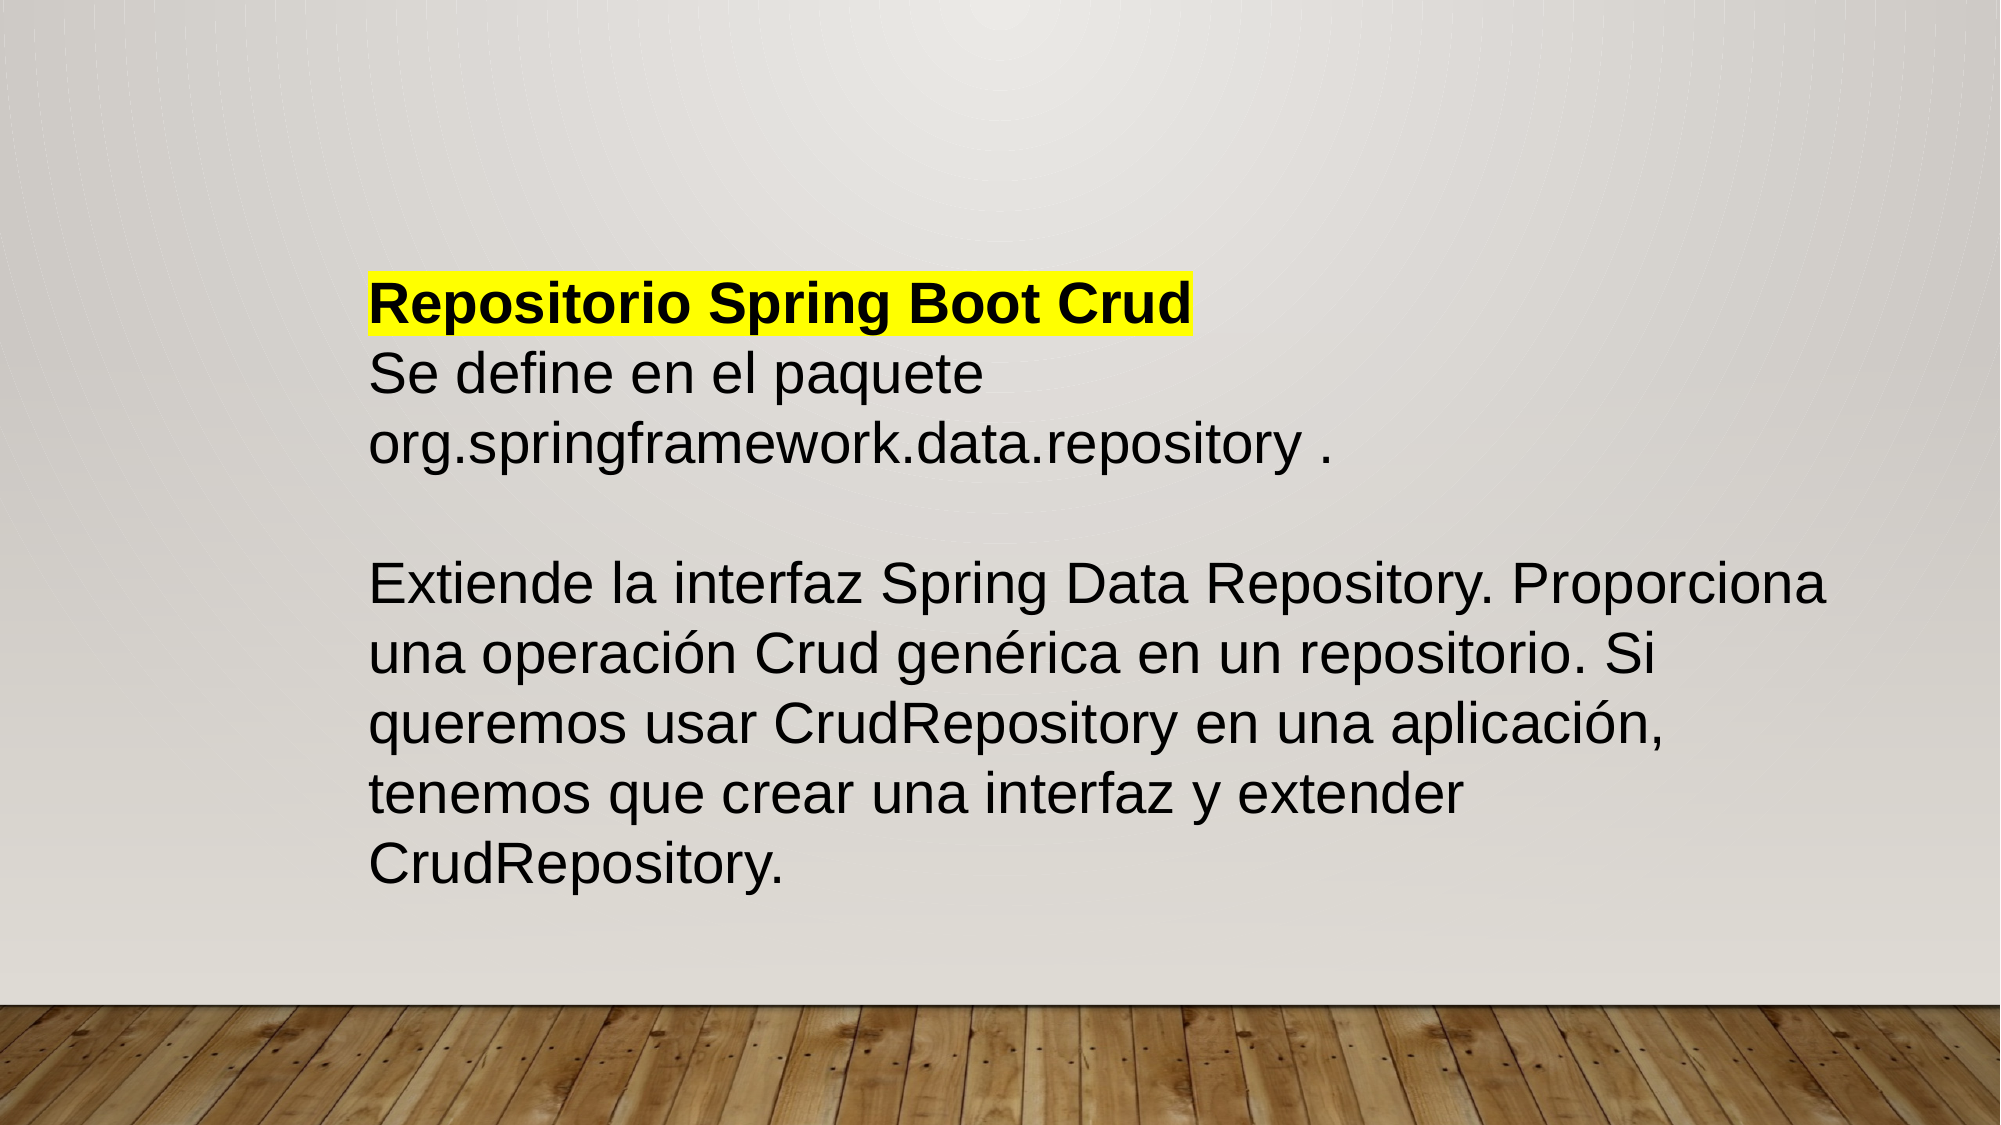

Repositorio Spring Boot Crud
Se define en el paquete org.springframework.data.repository .

Extiende la interfaz Spring Data Repository. Proporciona una operación Crud genérica en un repositorio. Si queremos usar CrudRepository en una aplicación, tenemos que crear una interfaz y extender CrudRepository.